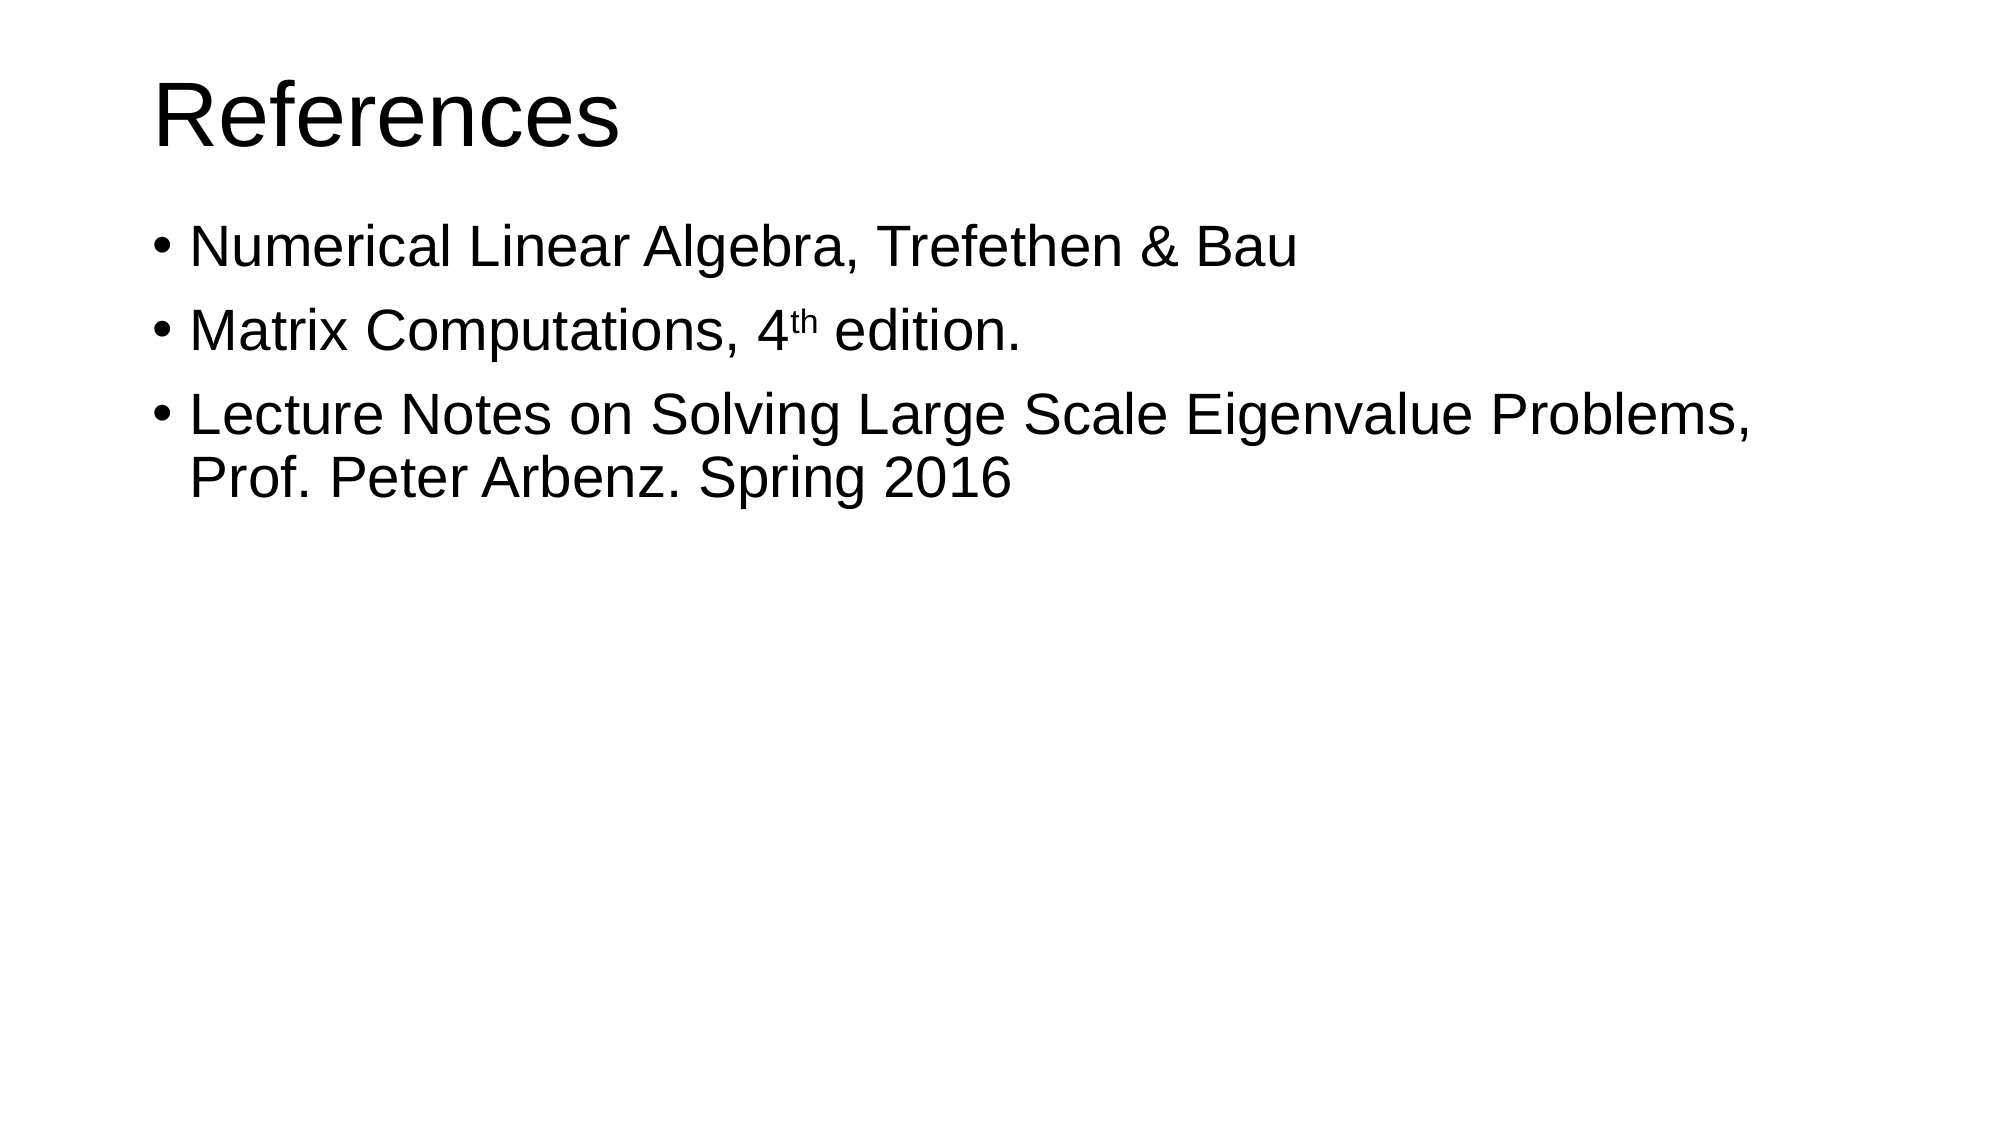

# References
Numerical Linear Algebra, Trefethen & Bau
Matrix Computations, 4th edition.
Lecture Notes on Solving Large Scale Eigenvalue Problems, Prof. Peter Arbenz. Spring 2016